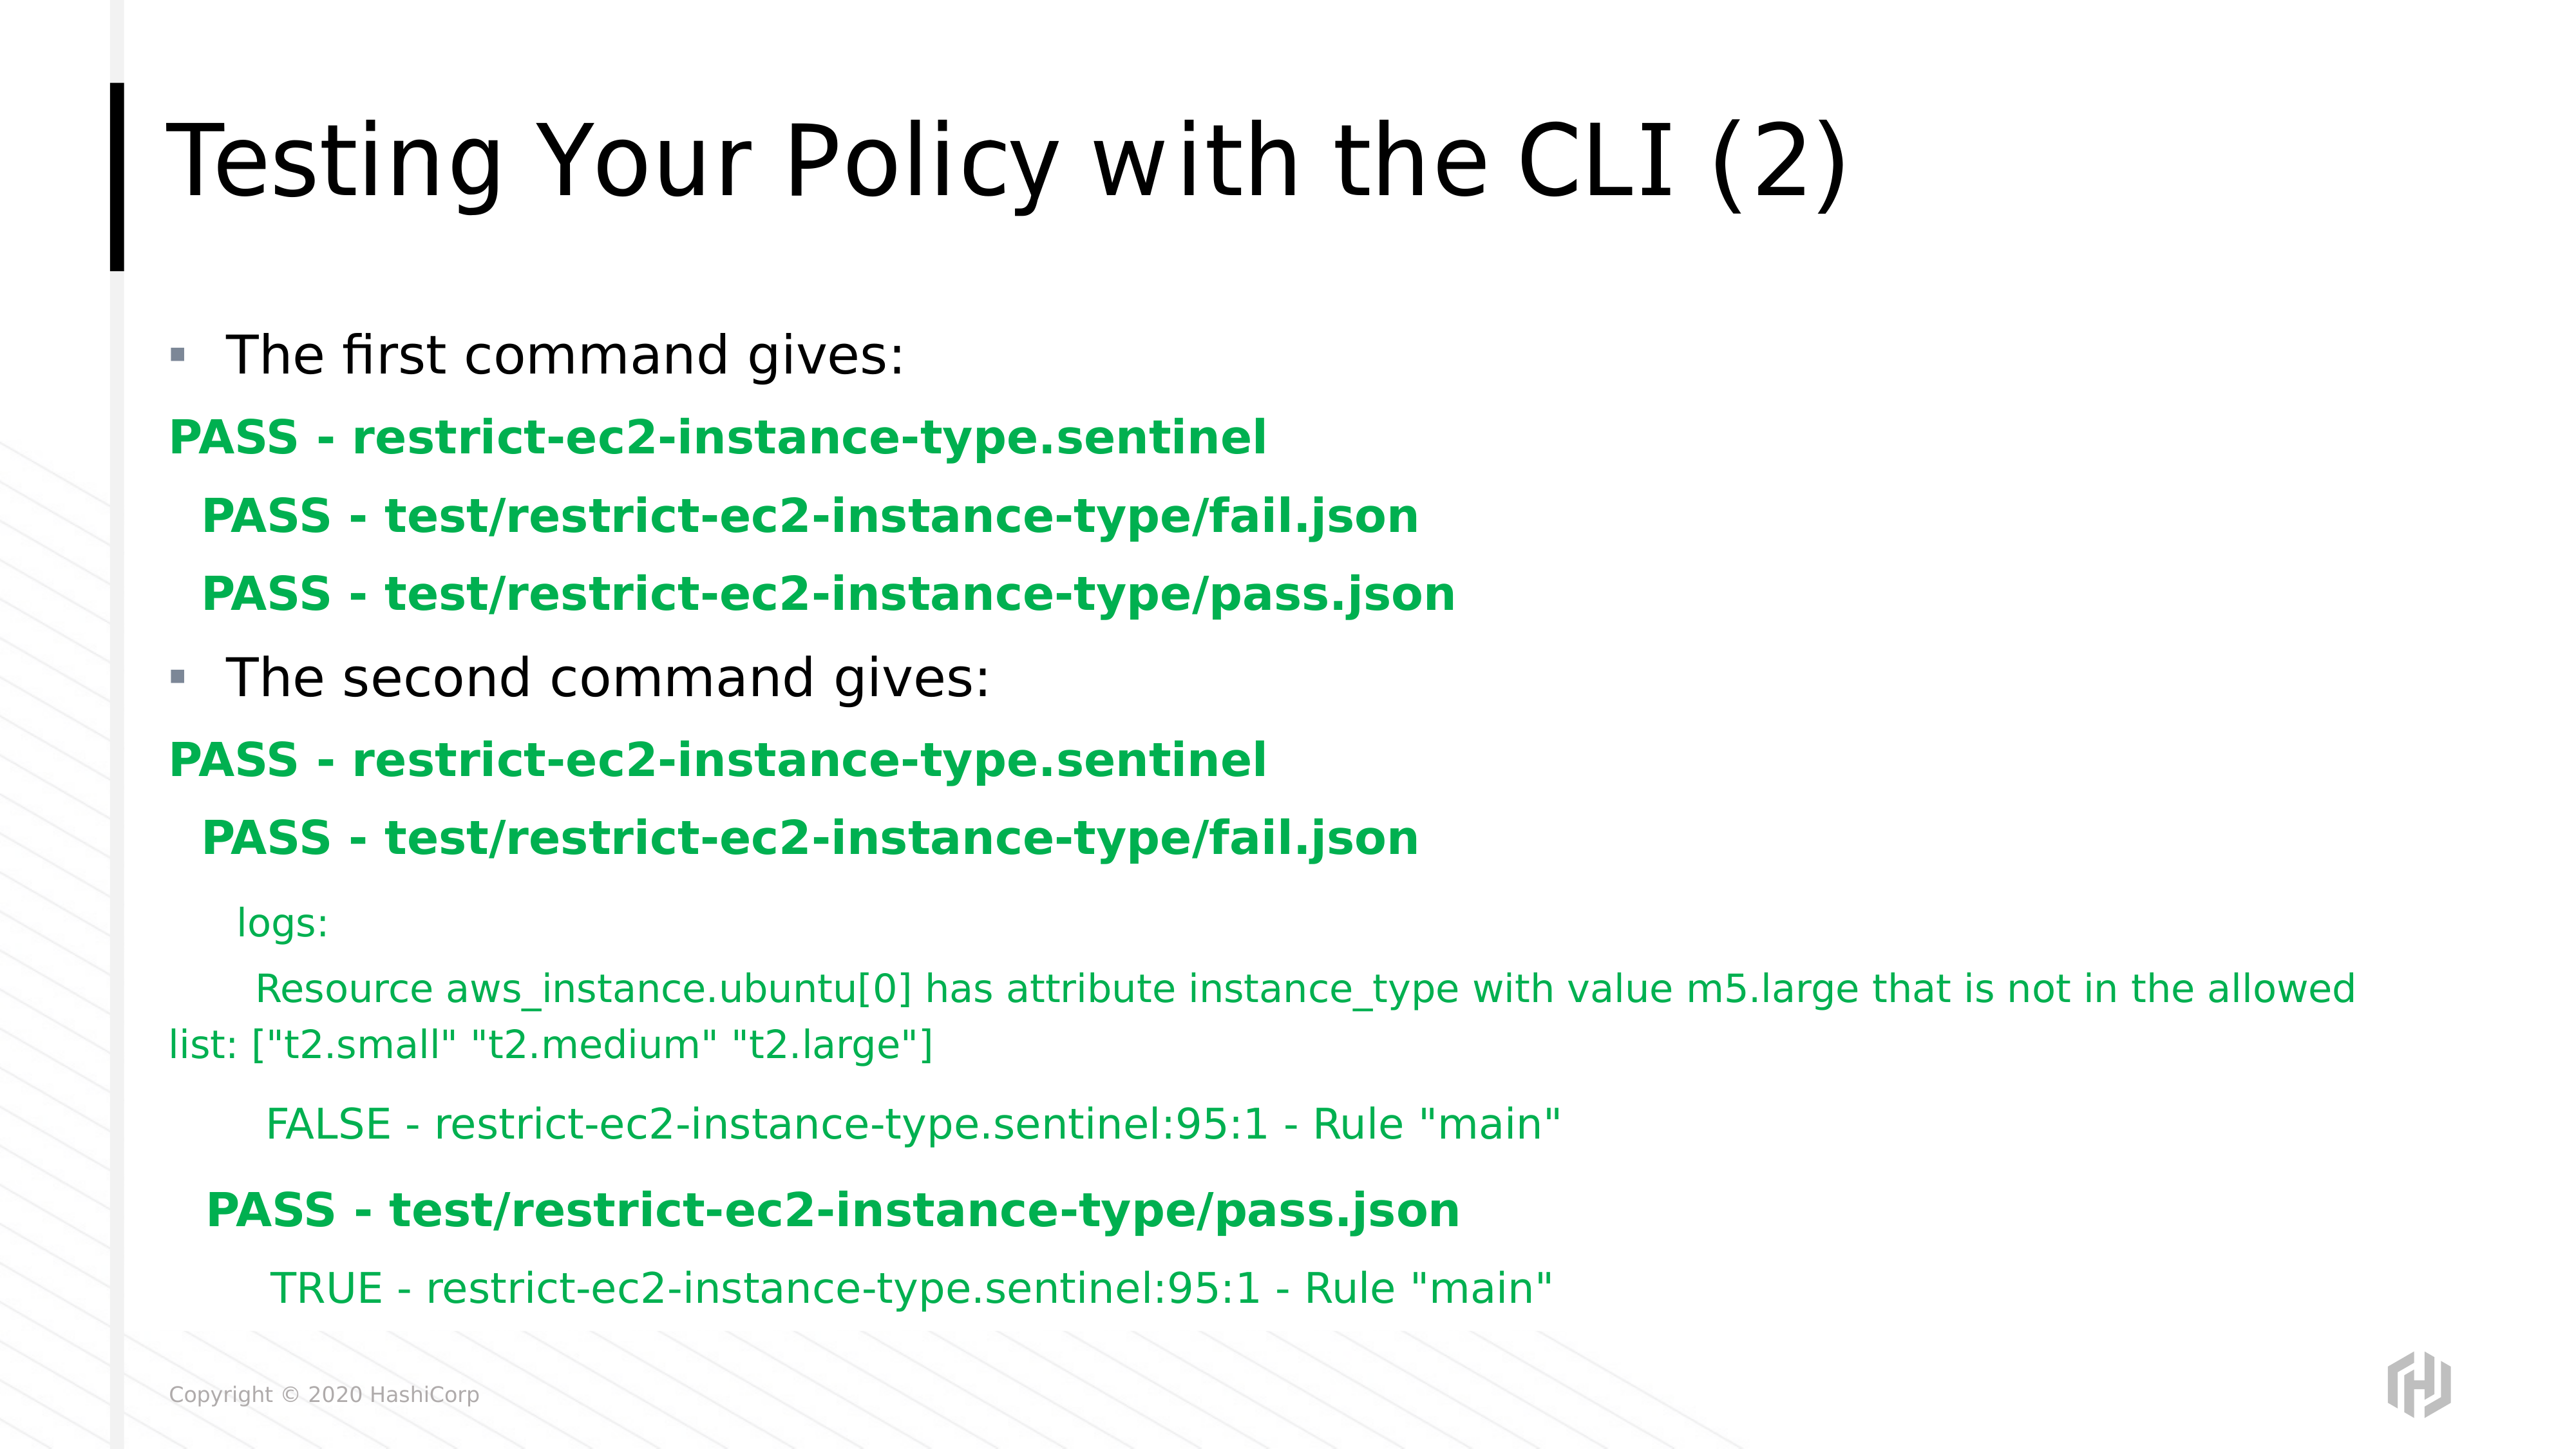

# Testing Your Policy with the CLI (2)
The first command gives:
PASS - restrict-ec2-instance-type.sentinel
  PASS - test/restrict-ec2-instance-type/fail.json
  PASS - test/restrict-ec2-instance-type/pass.json
The second command gives:
PASS - restrict-ec2-instance-type.sentinel
  PASS - test/restrict-ec2-instance-type/fail.json
    logs:
       Resource aws_instance.ubuntu[0] has attribute instance_type with value m5.large that is not in the allowed list: ["t2.small" "t2.medium" "t2.large"]
      FALSE - restrict-ec2-instance-type.sentinel:95:1 - Rule "main"
  PASS - test/restrict-ec2-instance-type/pass.json
      TRUE - restrict-ec2-instance-type.sentinel:95:1 - Rule "main"